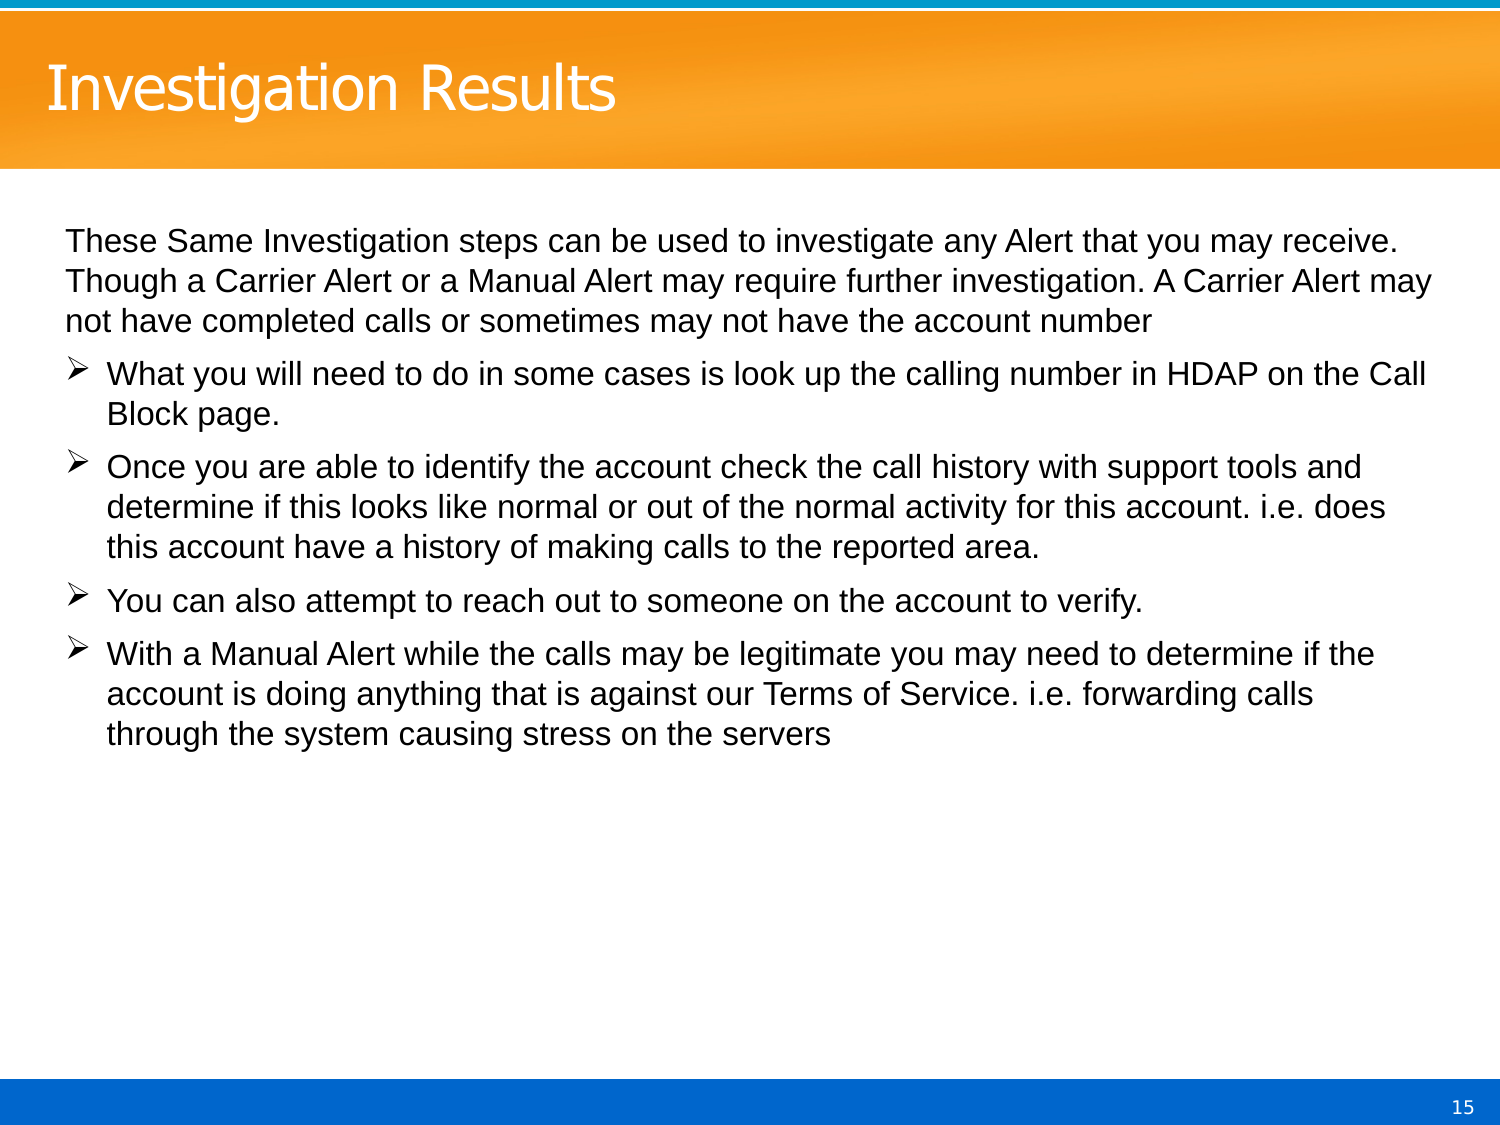

# Investigation Results
These Same Investigation steps can be used to investigate any Alert that you may receive. Though a Carrier Alert or a Manual Alert may require further investigation. A Carrier Alert may not have completed calls or sometimes may not have the account number
What you will need to do in some cases is look up the calling number in HDAP on the Call Block page.
Once you are able to identify the account check the call history with support tools and determine if this looks like normal or out of the normal activity for this account. i.e. does this account have a history of making calls to the reported area.
You can also attempt to reach out to someone on the account to verify.
With a Manual Alert while the calls may be legitimate you may need to determine if the account is doing anything that is against our Terms of Service. i.e. forwarding calls through the system causing stress on the servers

15